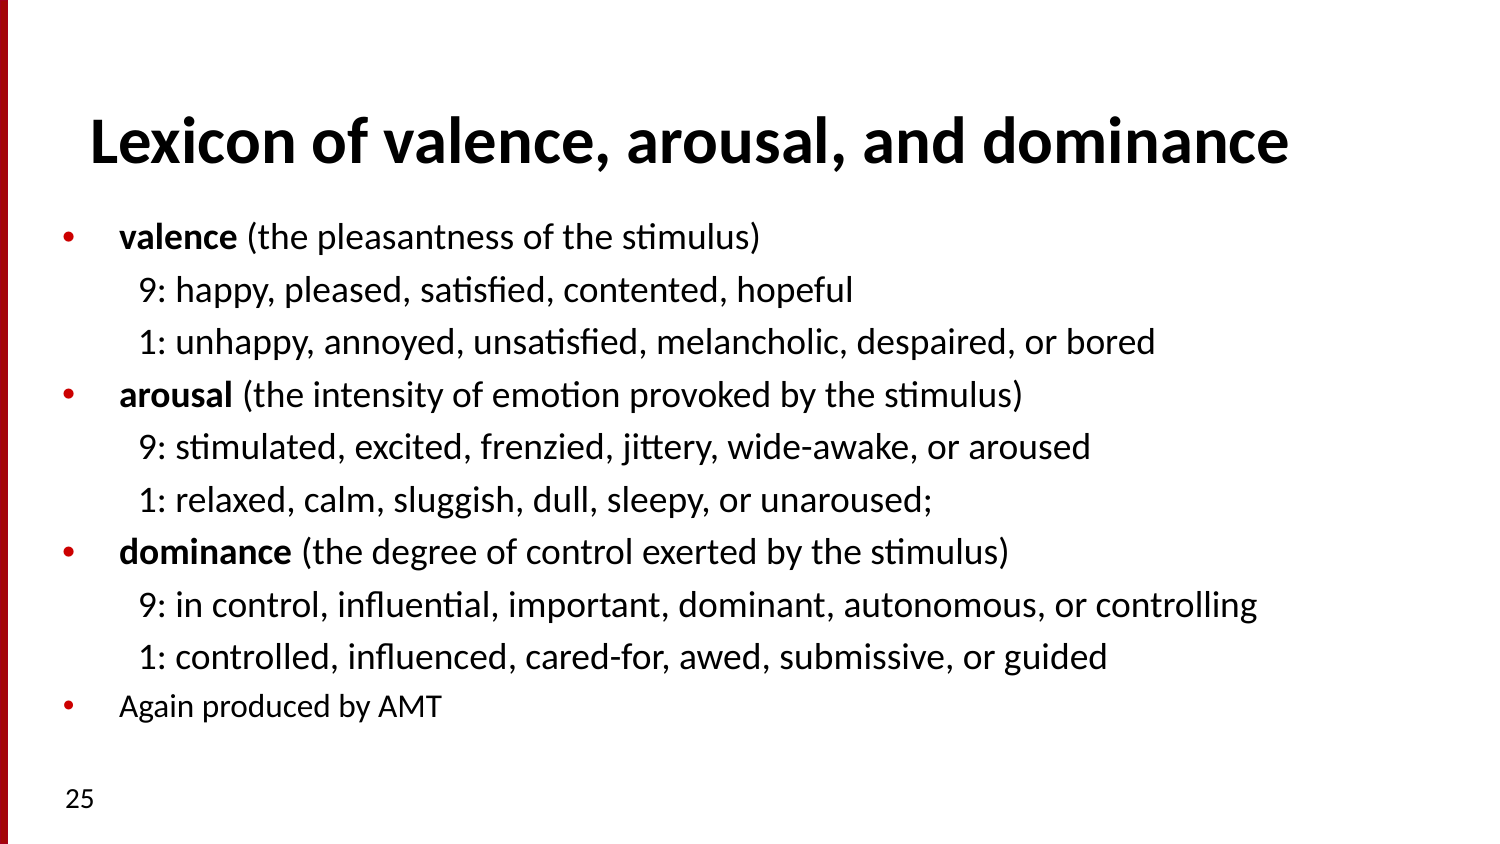

# Lexicon of valence, arousal, and dominance
valence (the pleasantness of the stimulus)
9: happy, pleased, satisfied, contented, hopeful
1: unhappy, annoyed, unsatisfied, melancholic, despaired, or bored
arousal (the intensity of emotion provoked by the stimulus)
9: stimulated, excited, frenzied, jittery, wide-awake, or aroused
1: relaxed, calm, sluggish, dull, sleepy, or unaroused;
dominance (the degree of control exerted by the stimulus)
9: in control, influential, important, dominant, autonomous, or controlling
1: controlled, influenced, cared-for, awed, submissive, or guided
Again produced by AMT
25